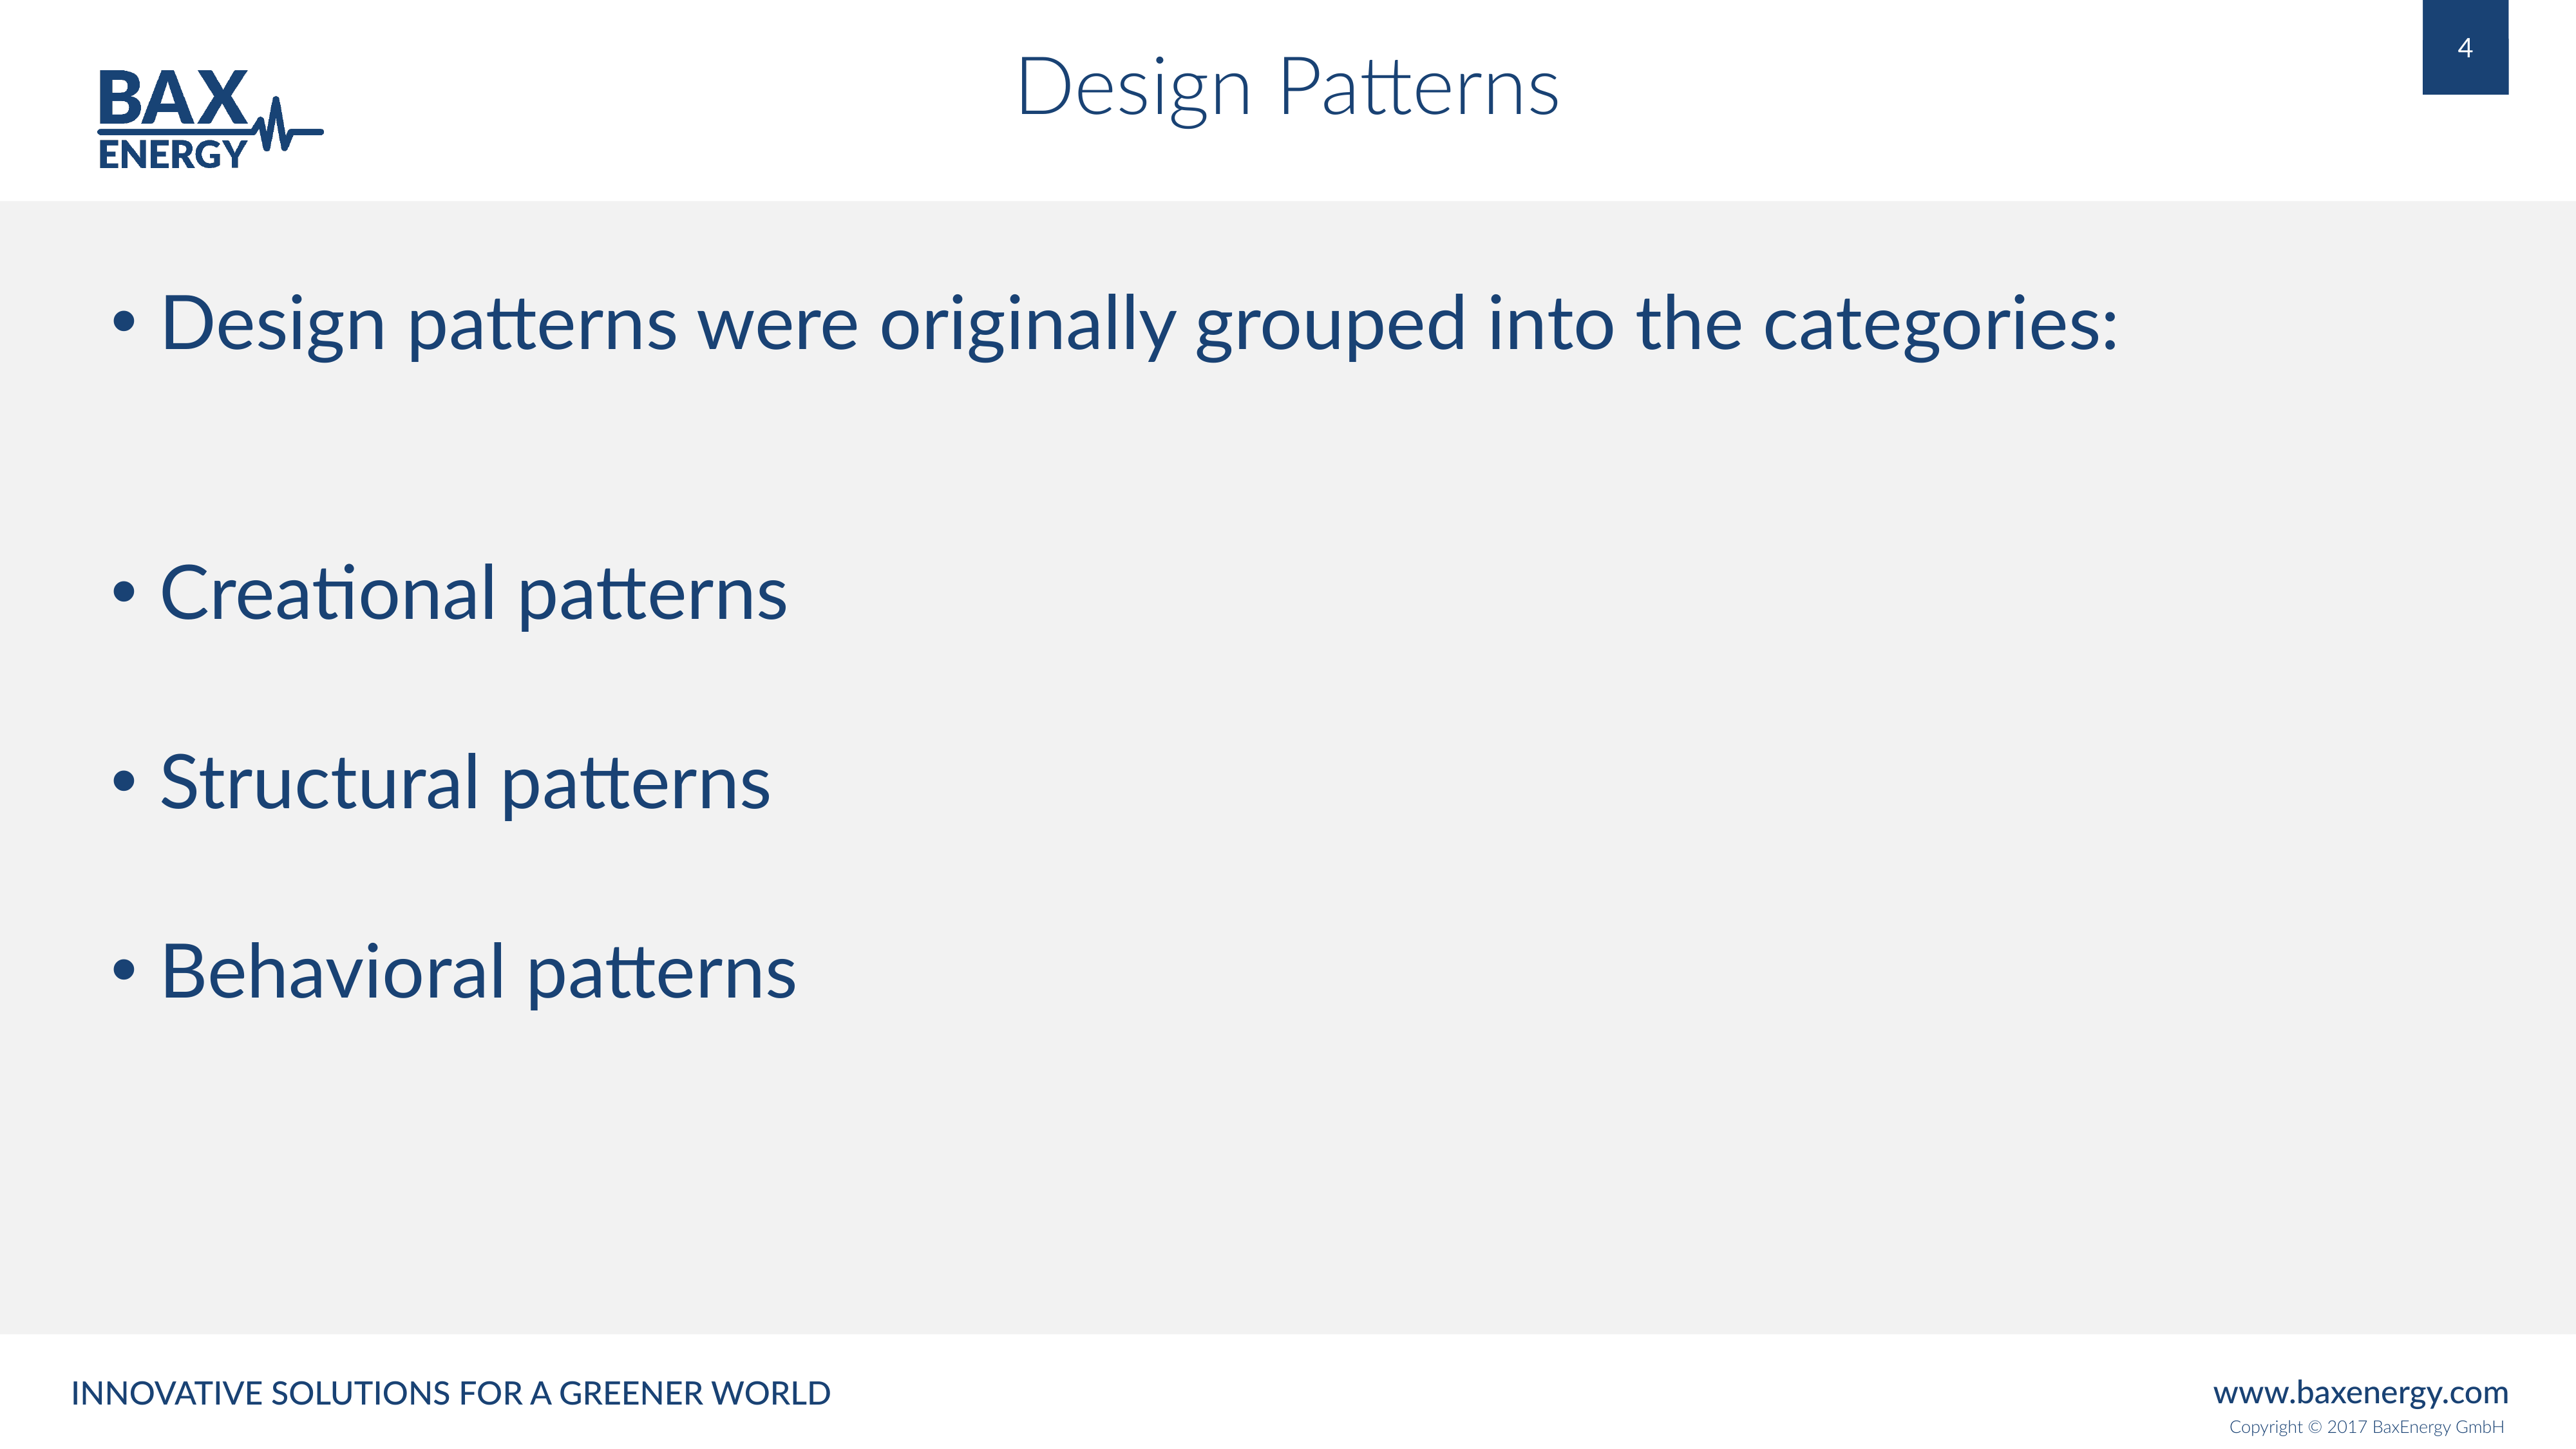

Design Patterns
Design patterns were originally grouped into the categories:
Creational patterns
Structural patterns
Behavioral patterns